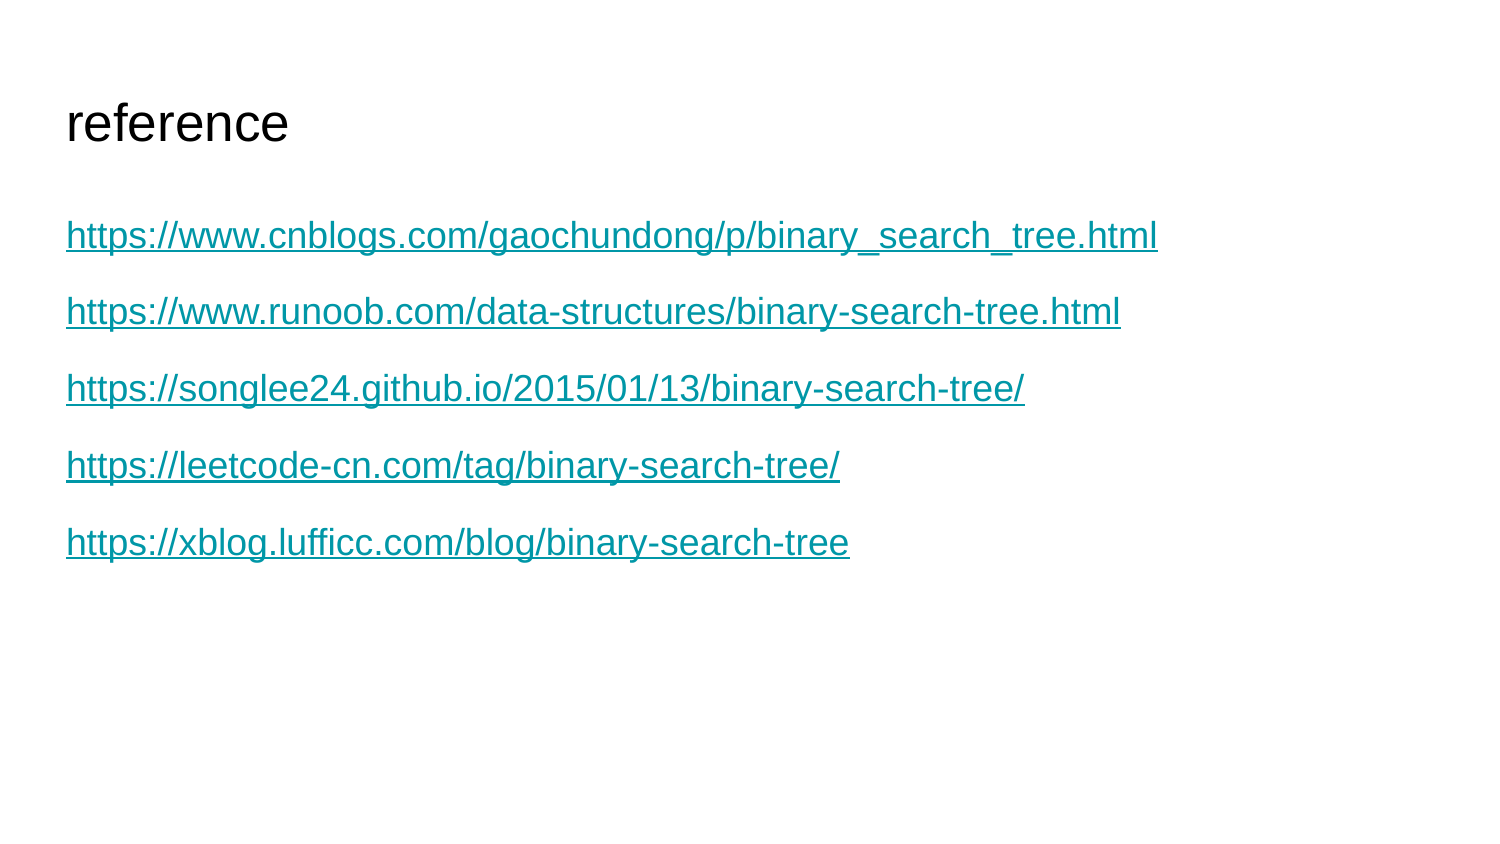

# reference
https://www.cnblogs.com/gaochundong/p/binary_search_tree.html
https://www.runoob.com/data-structures/binary-search-tree.html
https://songlee24.github.io/2015/01/13/binary-search-tree/
https://leetcode-cn.com/tag/binary-search-tree/
https://xblog.lufficc.com/blog/binary-search-tree